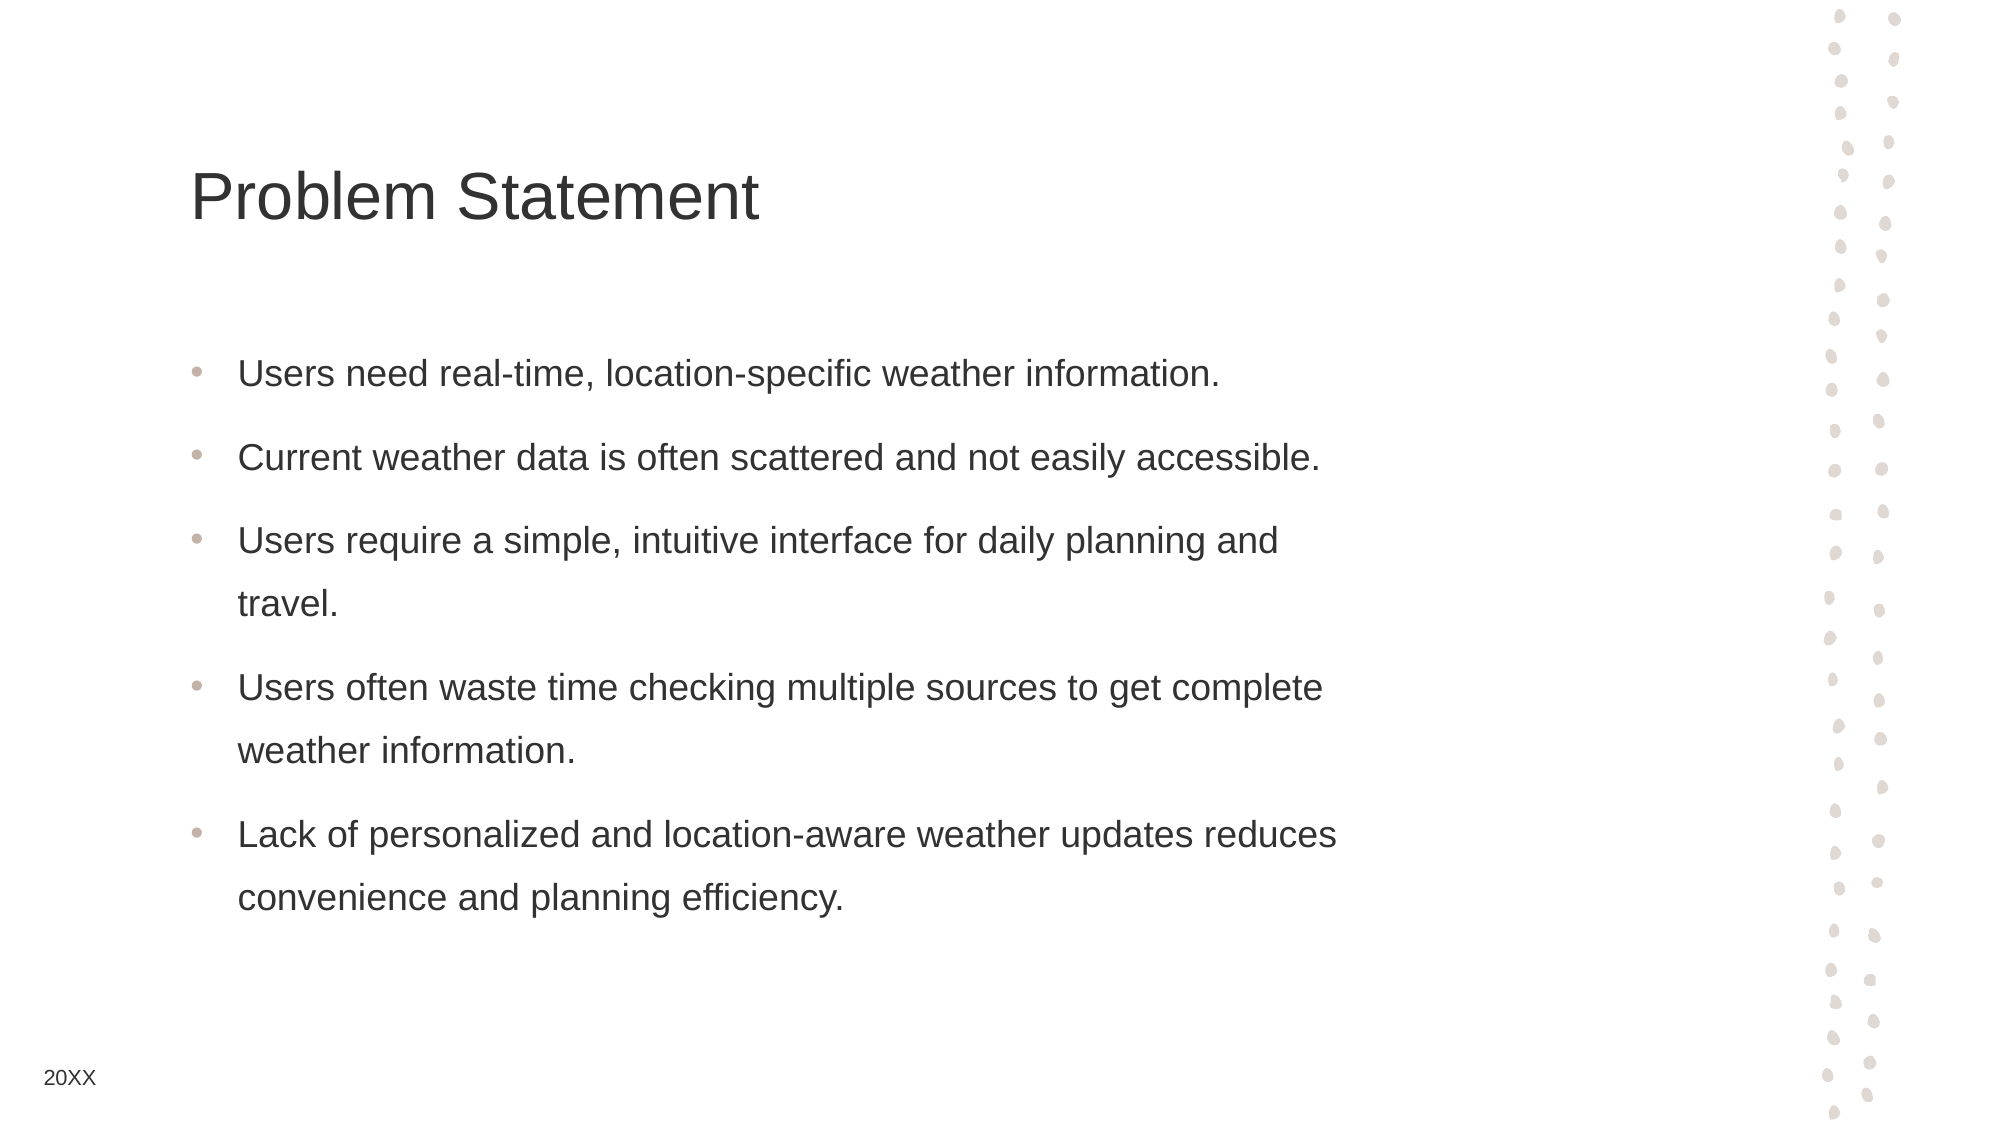

# Problem Statement
Users need real-time, location-specific weather information.
Current weather data is often scattered and not easily accessible.
Users require a simple, intuitive interface for daily planning and travel.
Users often waste time checking multiple sources to get complete weather information.
Lack of personalized and location-aware weather updates reduces convenience and planning efficiency.
20XX